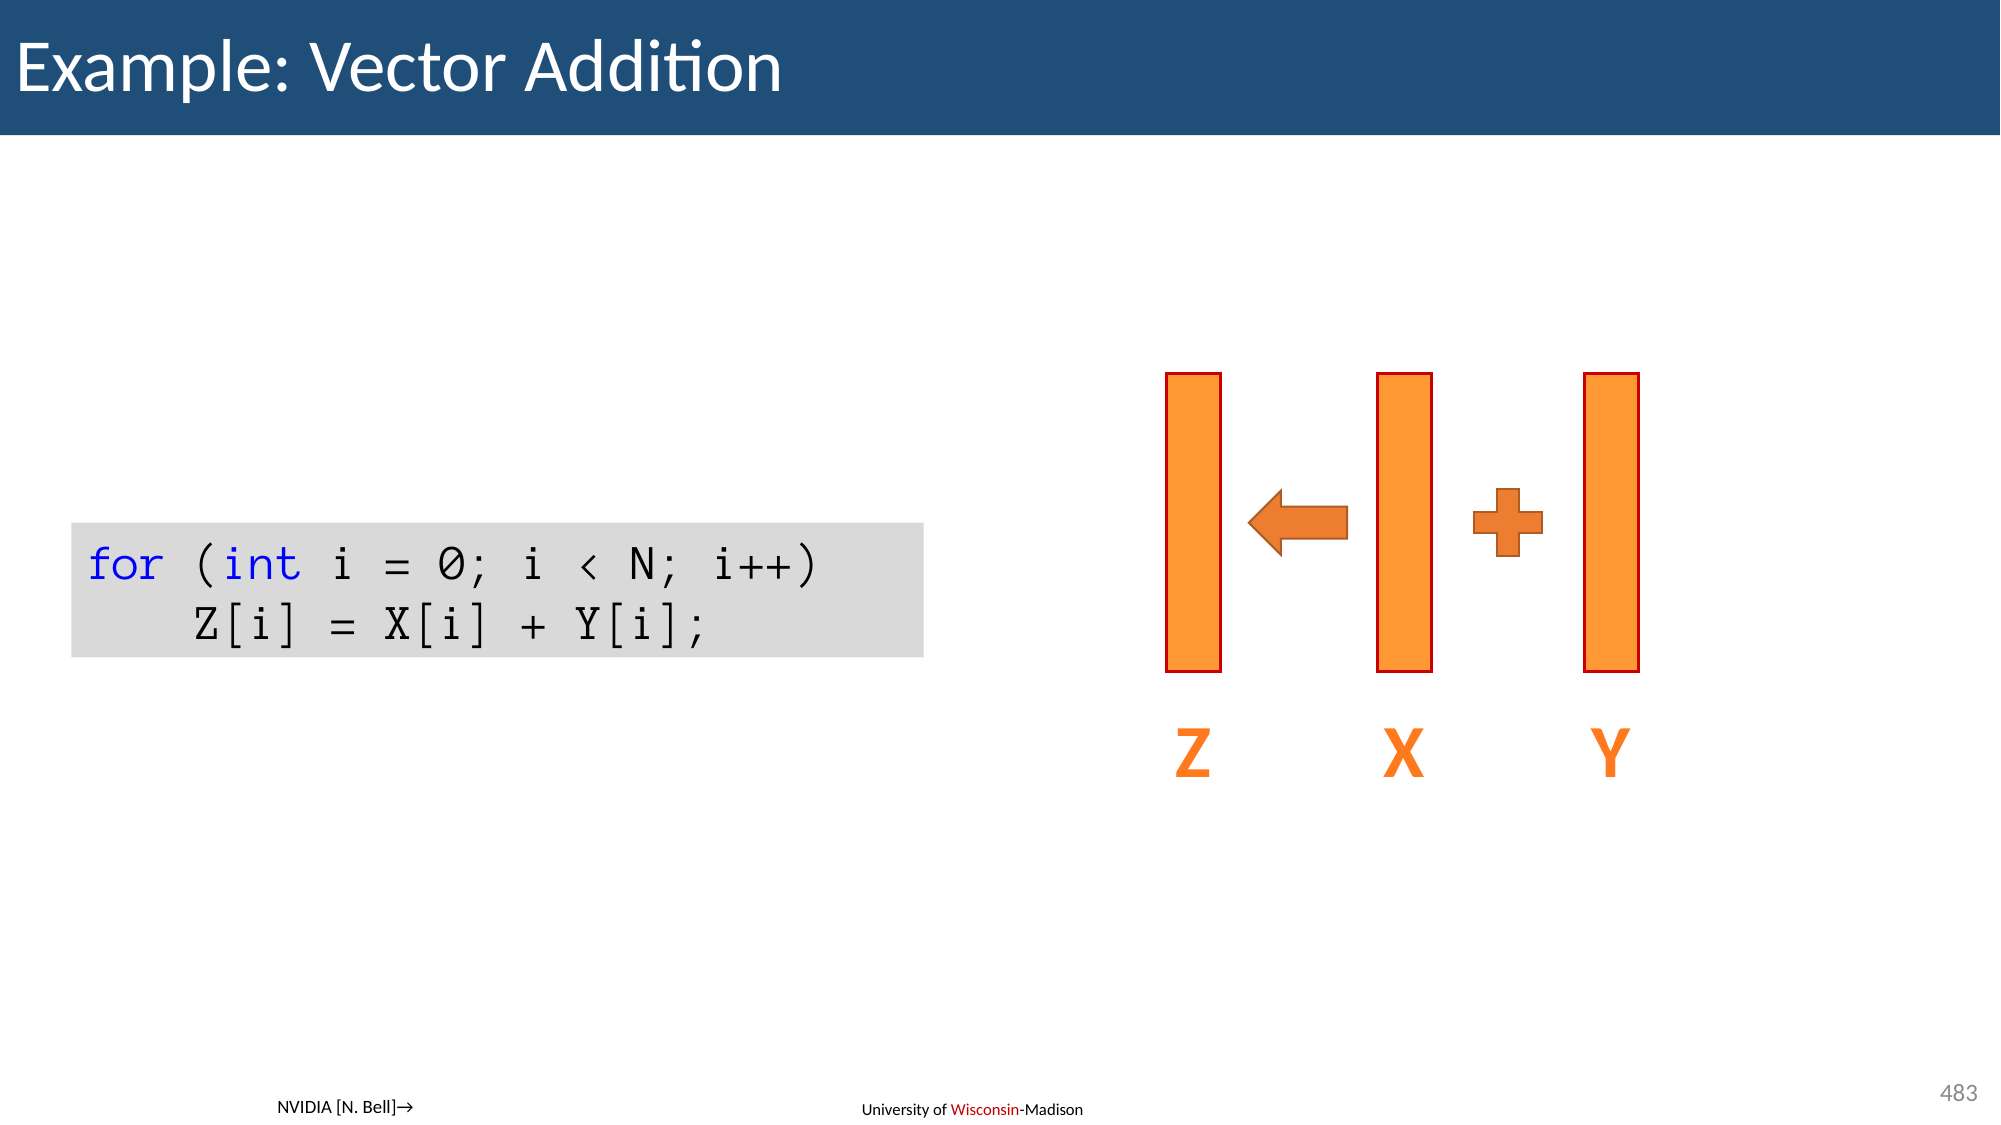

# Example: Vector Addition

for (int i = 0; i < N; i++)
    Z[i] = X[i] + Y[i];
Z
X
Y
483
NVIDIA [N. Bell]→